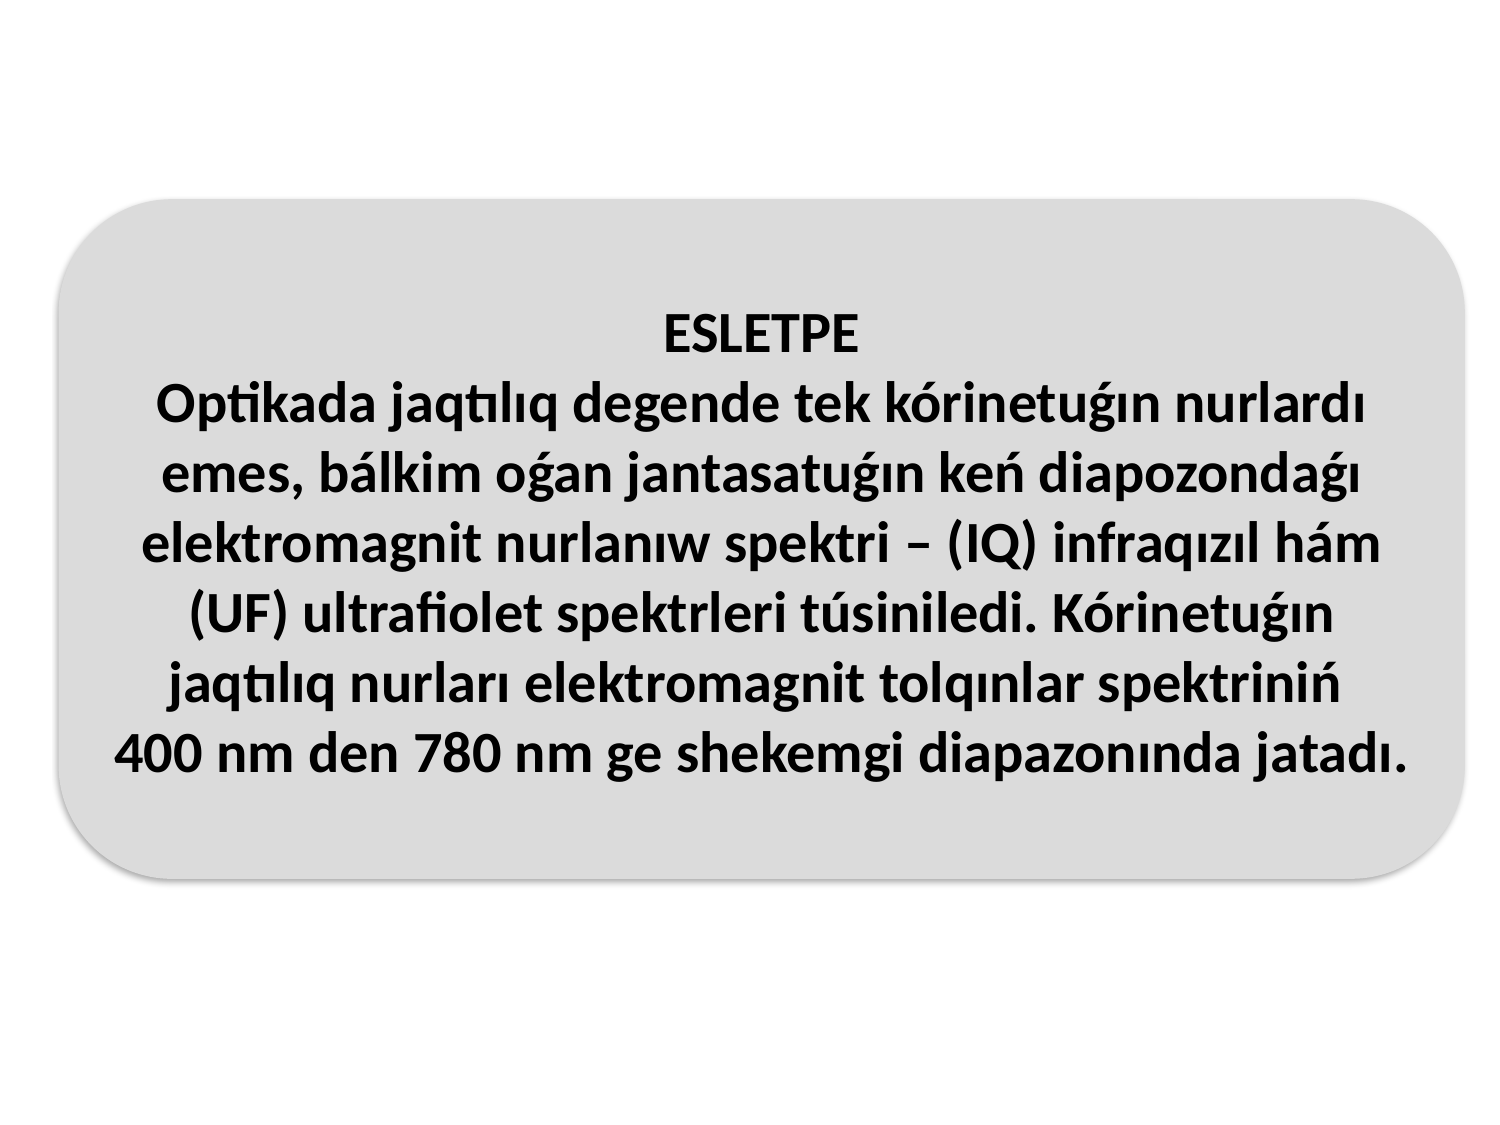

ESLETPE
Optikada jaqtılıq degende tek kórinetuǵın nurlardı emes, bálkim oǵan jantasatuǵın keń diapozondaǵı elektromagnit nurlanıw spektri – (IQ) infraqızıl hám (UF) ultrafiolet spektrleri túsiniledi. Kórinetuǵın jaqtılıq nurları elektromagnit tolqınlar spektriniń
400 nm den 780 nm ge shekemgi diapazonında jatadı.